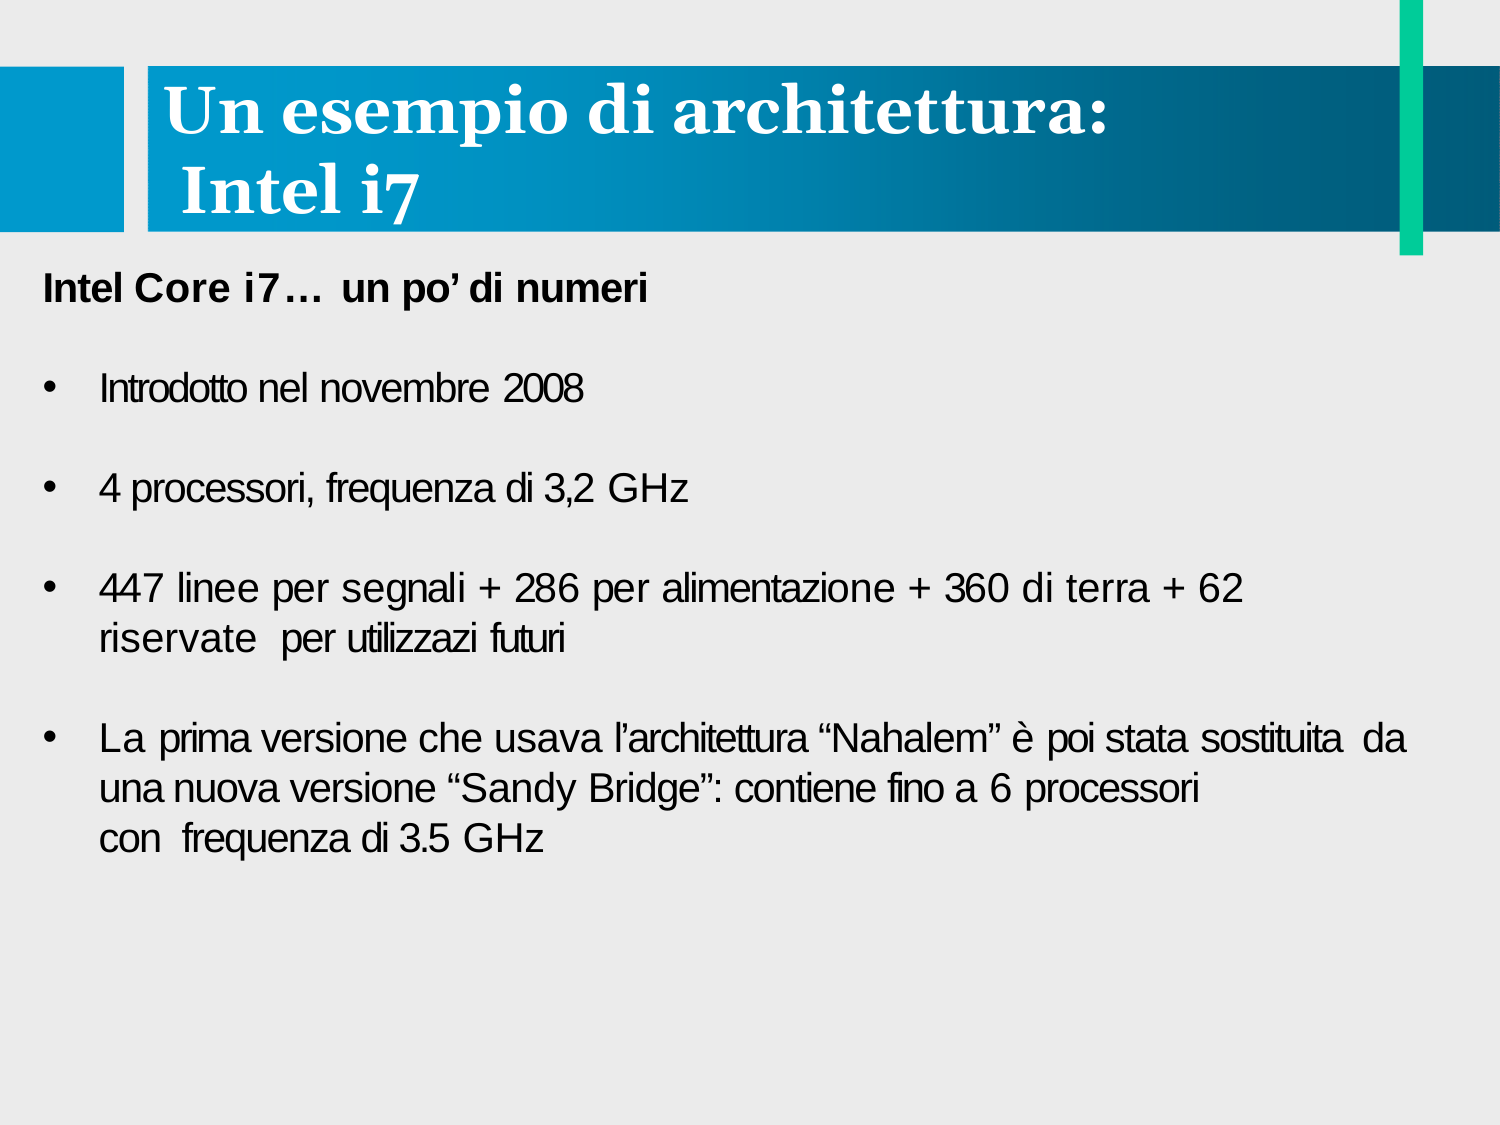

# Un esempio di architettura:  Intel i7

Intel Core i7… un po’ di numeri
Introdotto nel novembre 2008
4 processori, frequenza di 3,2 GHz
447 linee per segnali + 286 per alimentazione + 360 di terra + 62	riservate  per utilizzazi futuri
La prima versione che usava l’architettura “Nahalem” è poi stata sostituita  da una nuova versione “Sandy Bridge”: contiene fino a 6 processori	con  frequenza di 3.5 GHz